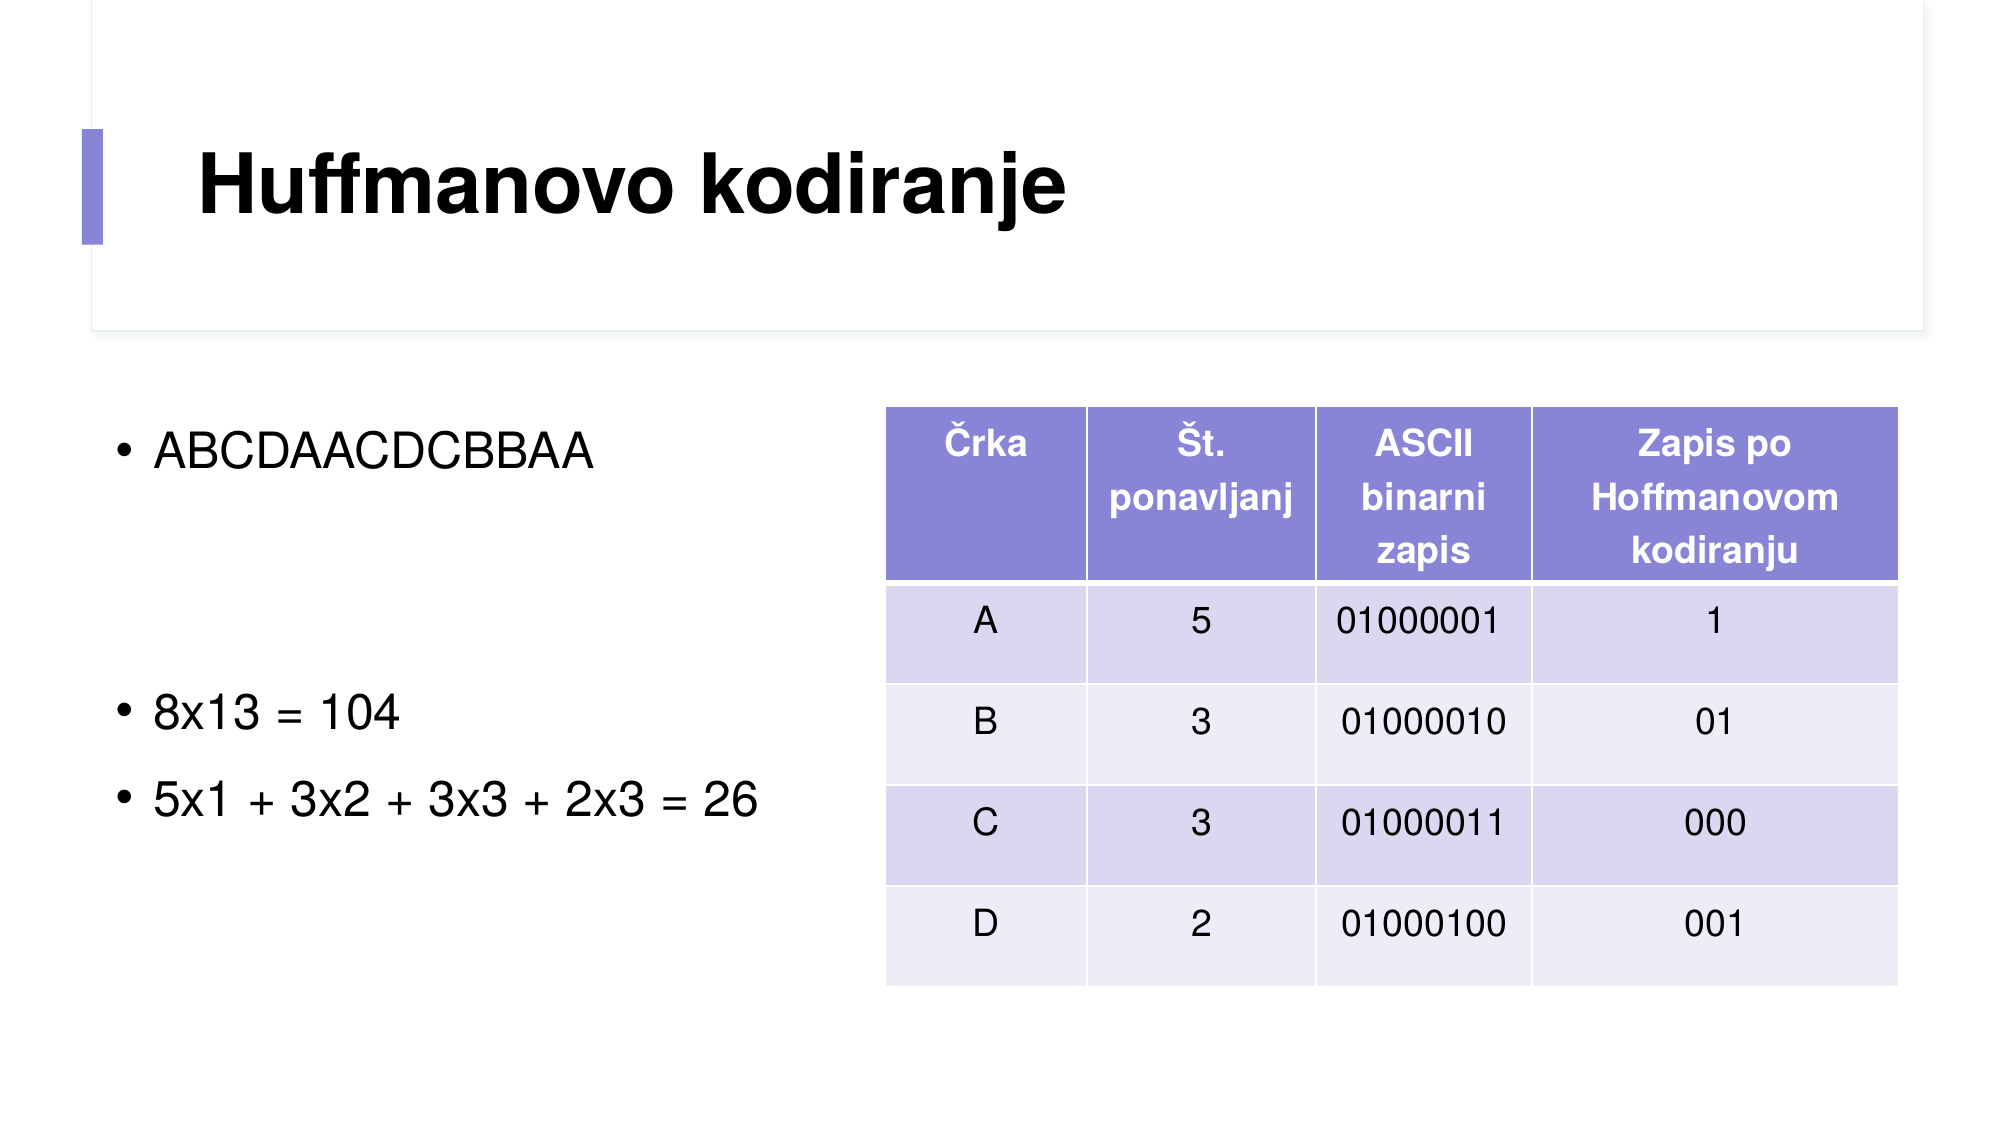

# Huffmanovo kodiranje
ABCDAACDCBBAA

8x13 = 104
5x1 + 3x2 + 3x3 + 2x3 = 26
| Črka | Št. ponavljanj | ASCII binarni zapis | Zapis po Hoffmanovom kodiranju |
| --- | --- | --- | --- |
| A | 5 | 01000001 | 1 |
| B | 3 | 01000010 | 01 |
| C | 3 | 01000011 | 000 |
| D | 2 | 01000100 | 001 |